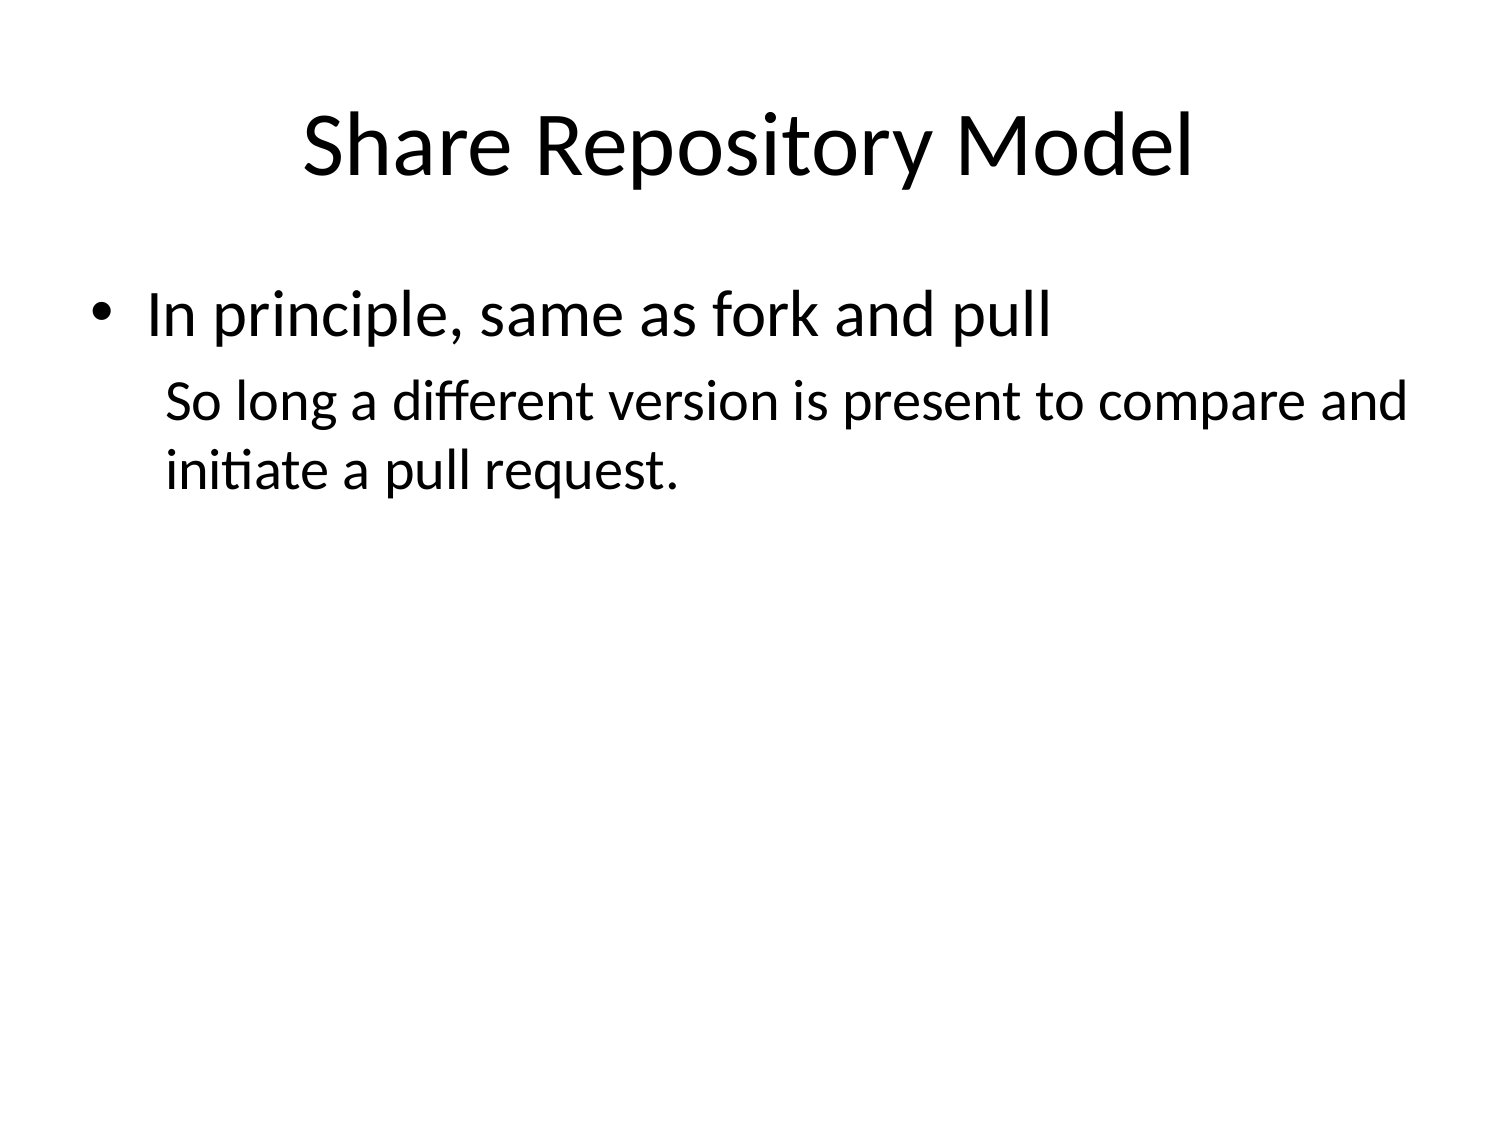

# Share Repository Model
In principle, same as fork and pull
So long a different version is present to compare and initiate a pull request.